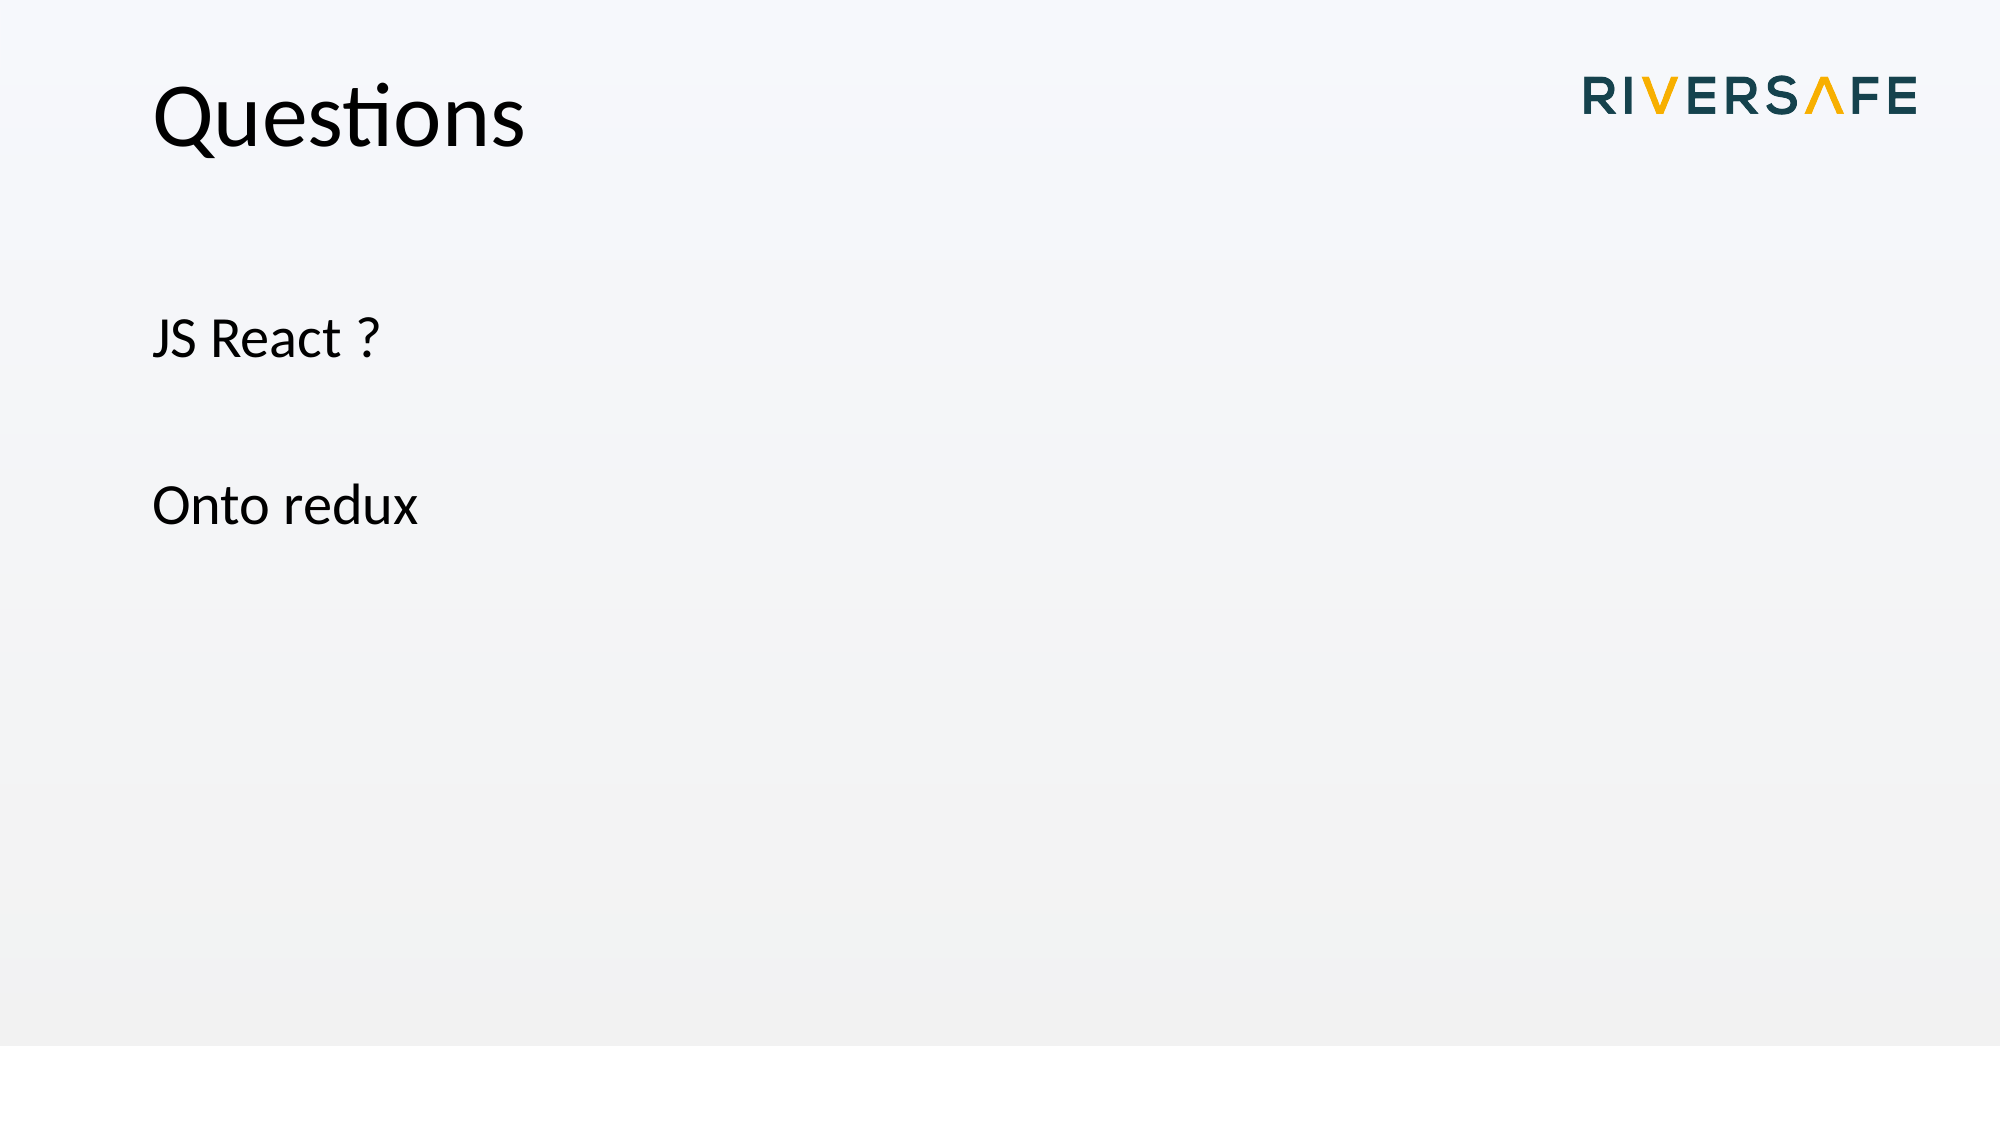

# Questions
JS React ?

Onto redux